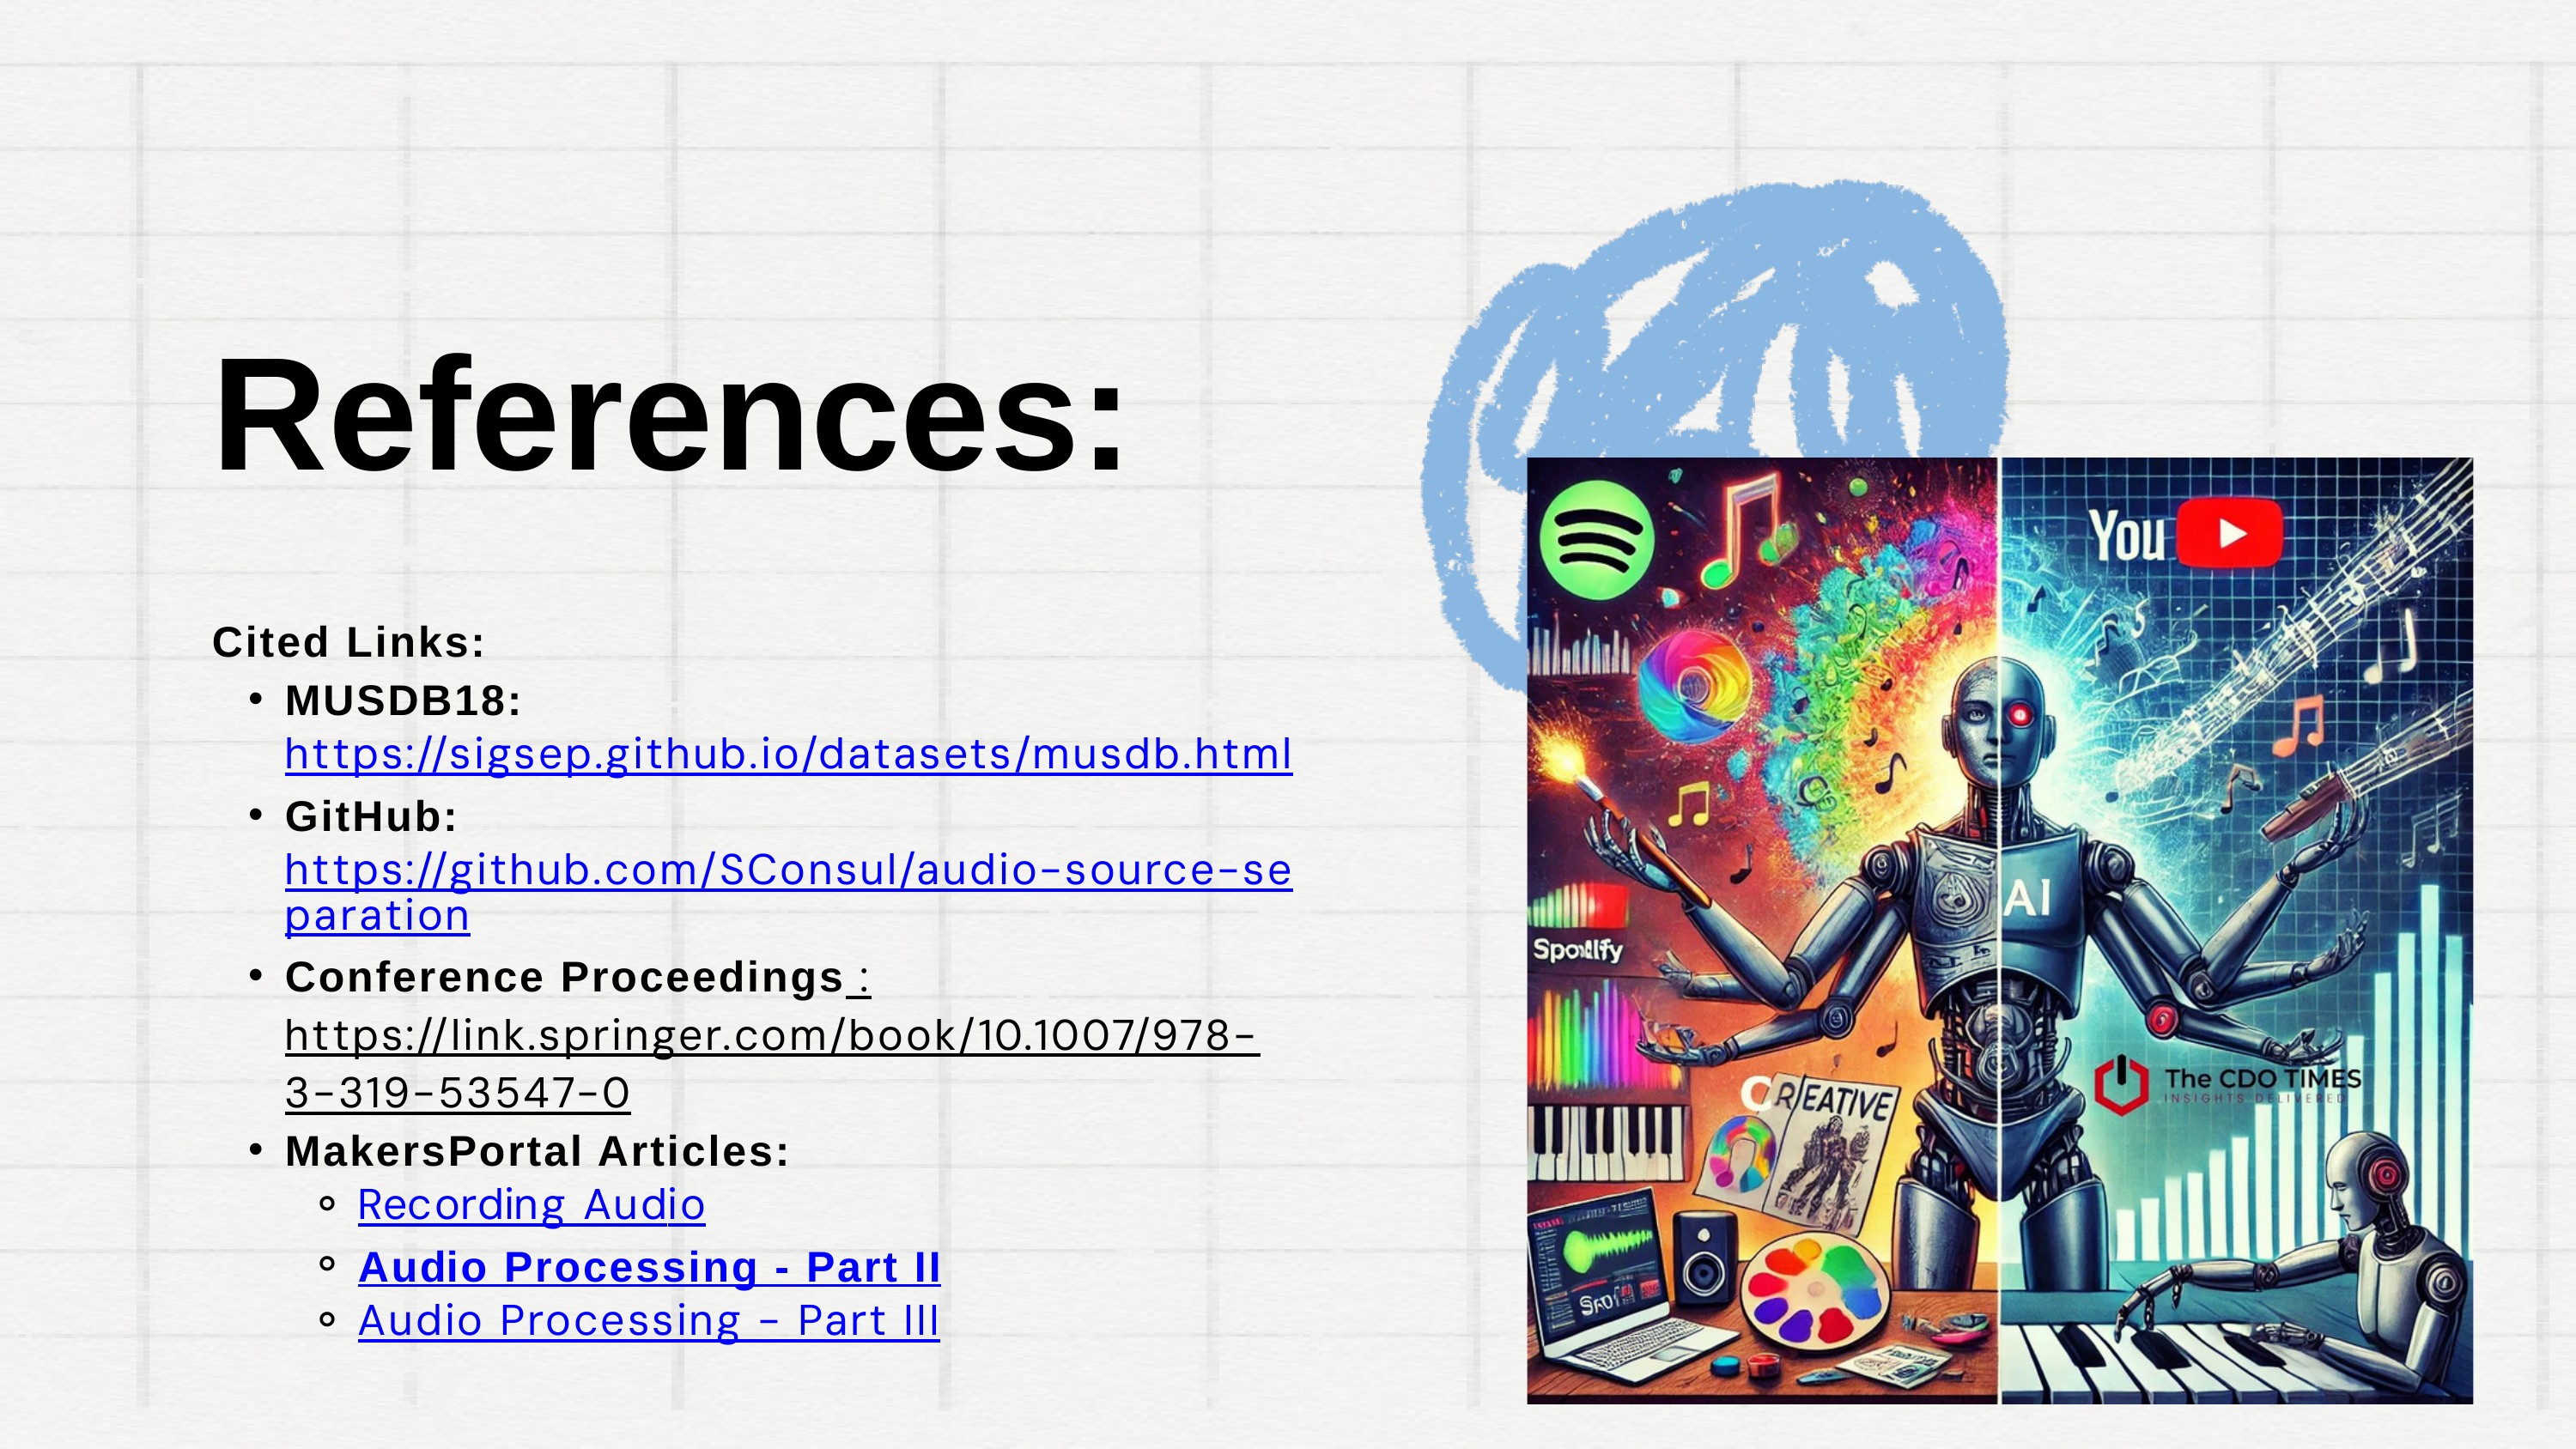

References:

Cited Links:
MUSDB18: https://sigsep.github.io/datasets/musdb.html
GitHub: https://github.com/SConsul/audio-source-separation
Conference Proceedings : https://link.springer.com/book/10.1007/978-3-319-53547-0
MakersPortal Articles:
Recording Audio
Audio Processing - Part II
Audio Processing - Part III